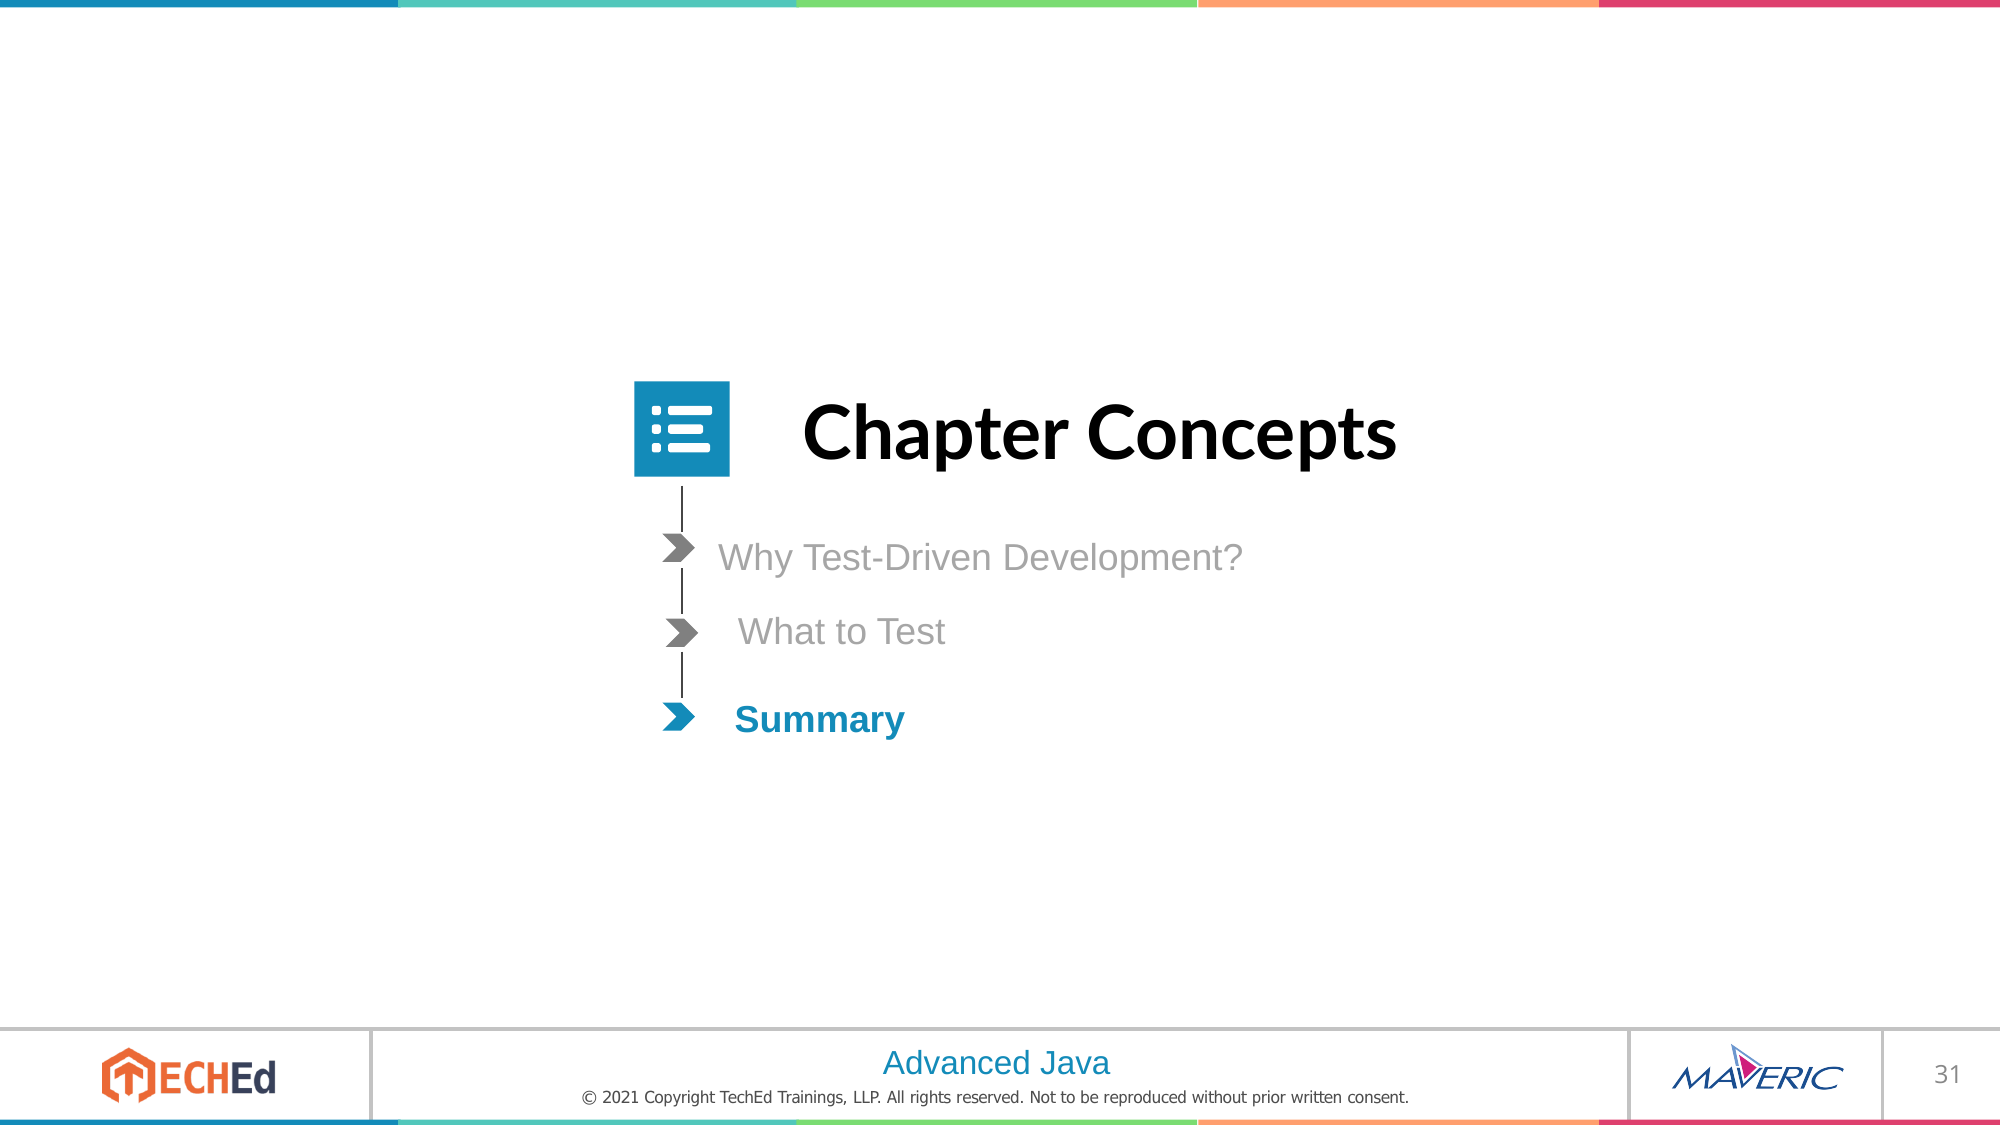

Chapter Concepts

Why Test-Driven Development?

What to Test

Summary